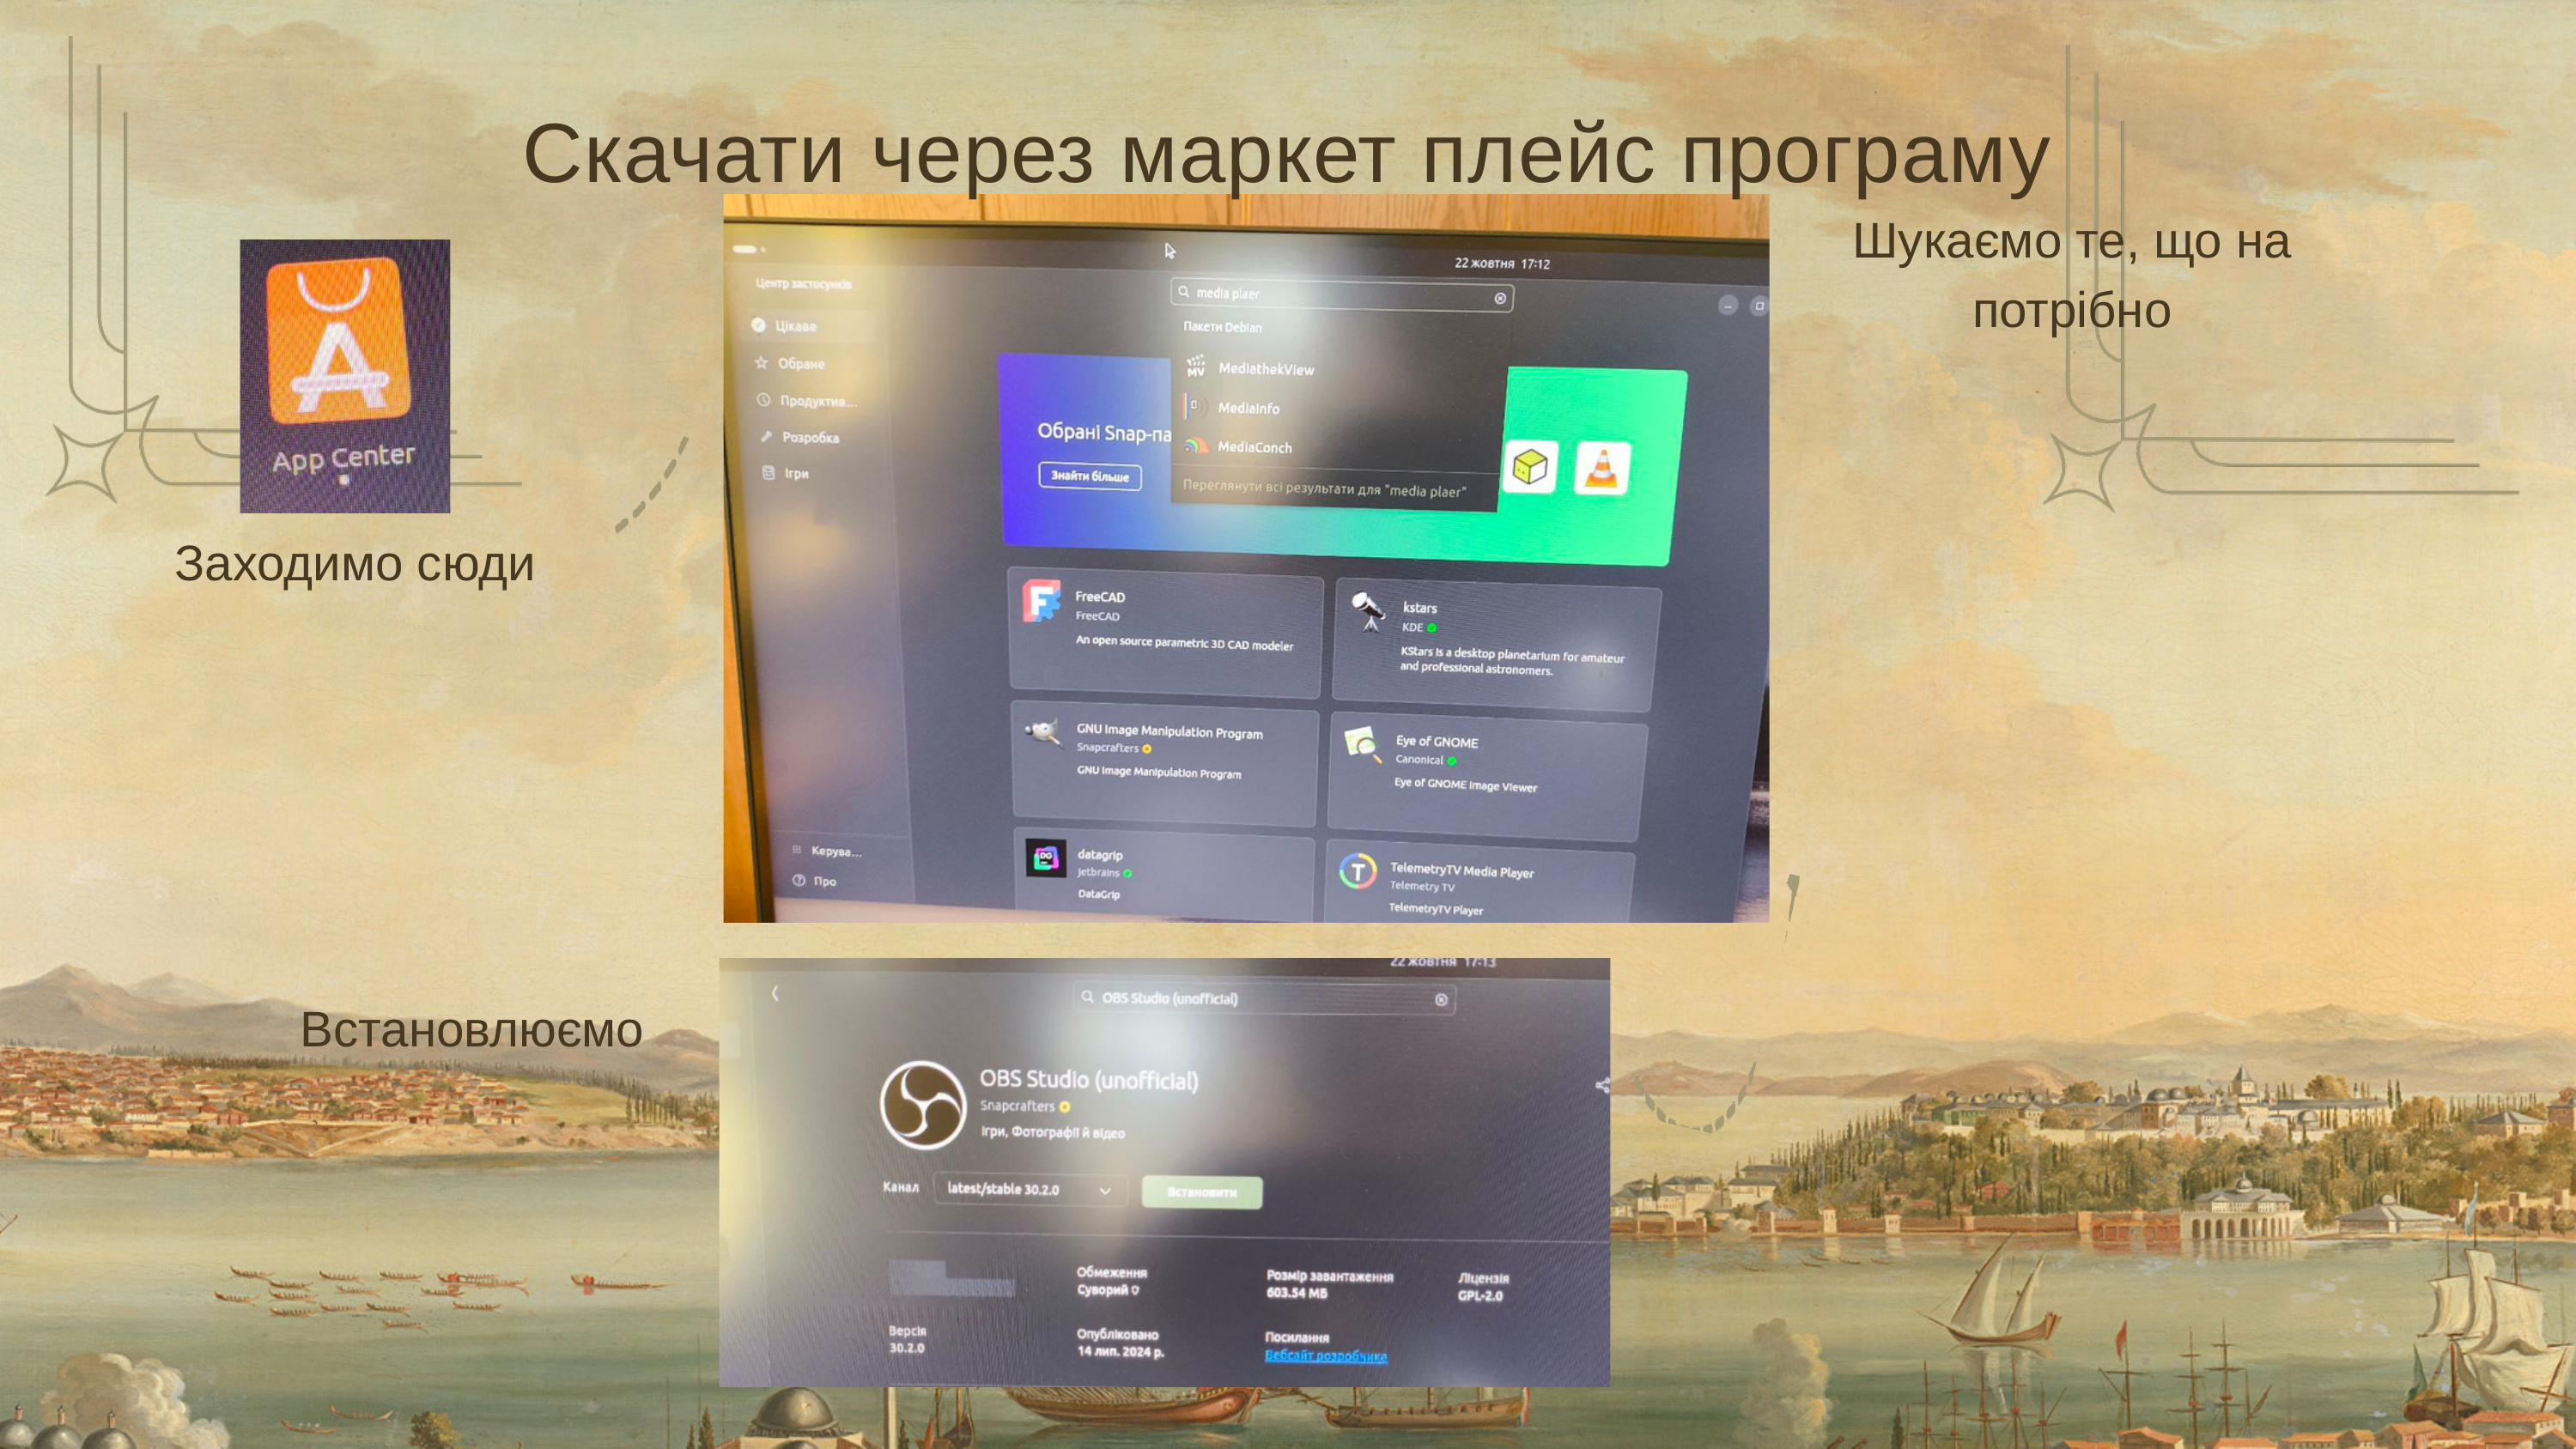

Скачати через маркет плейс програму

Шукаємо те, що на потрібно

Заходимо сюди

Встановлюємо